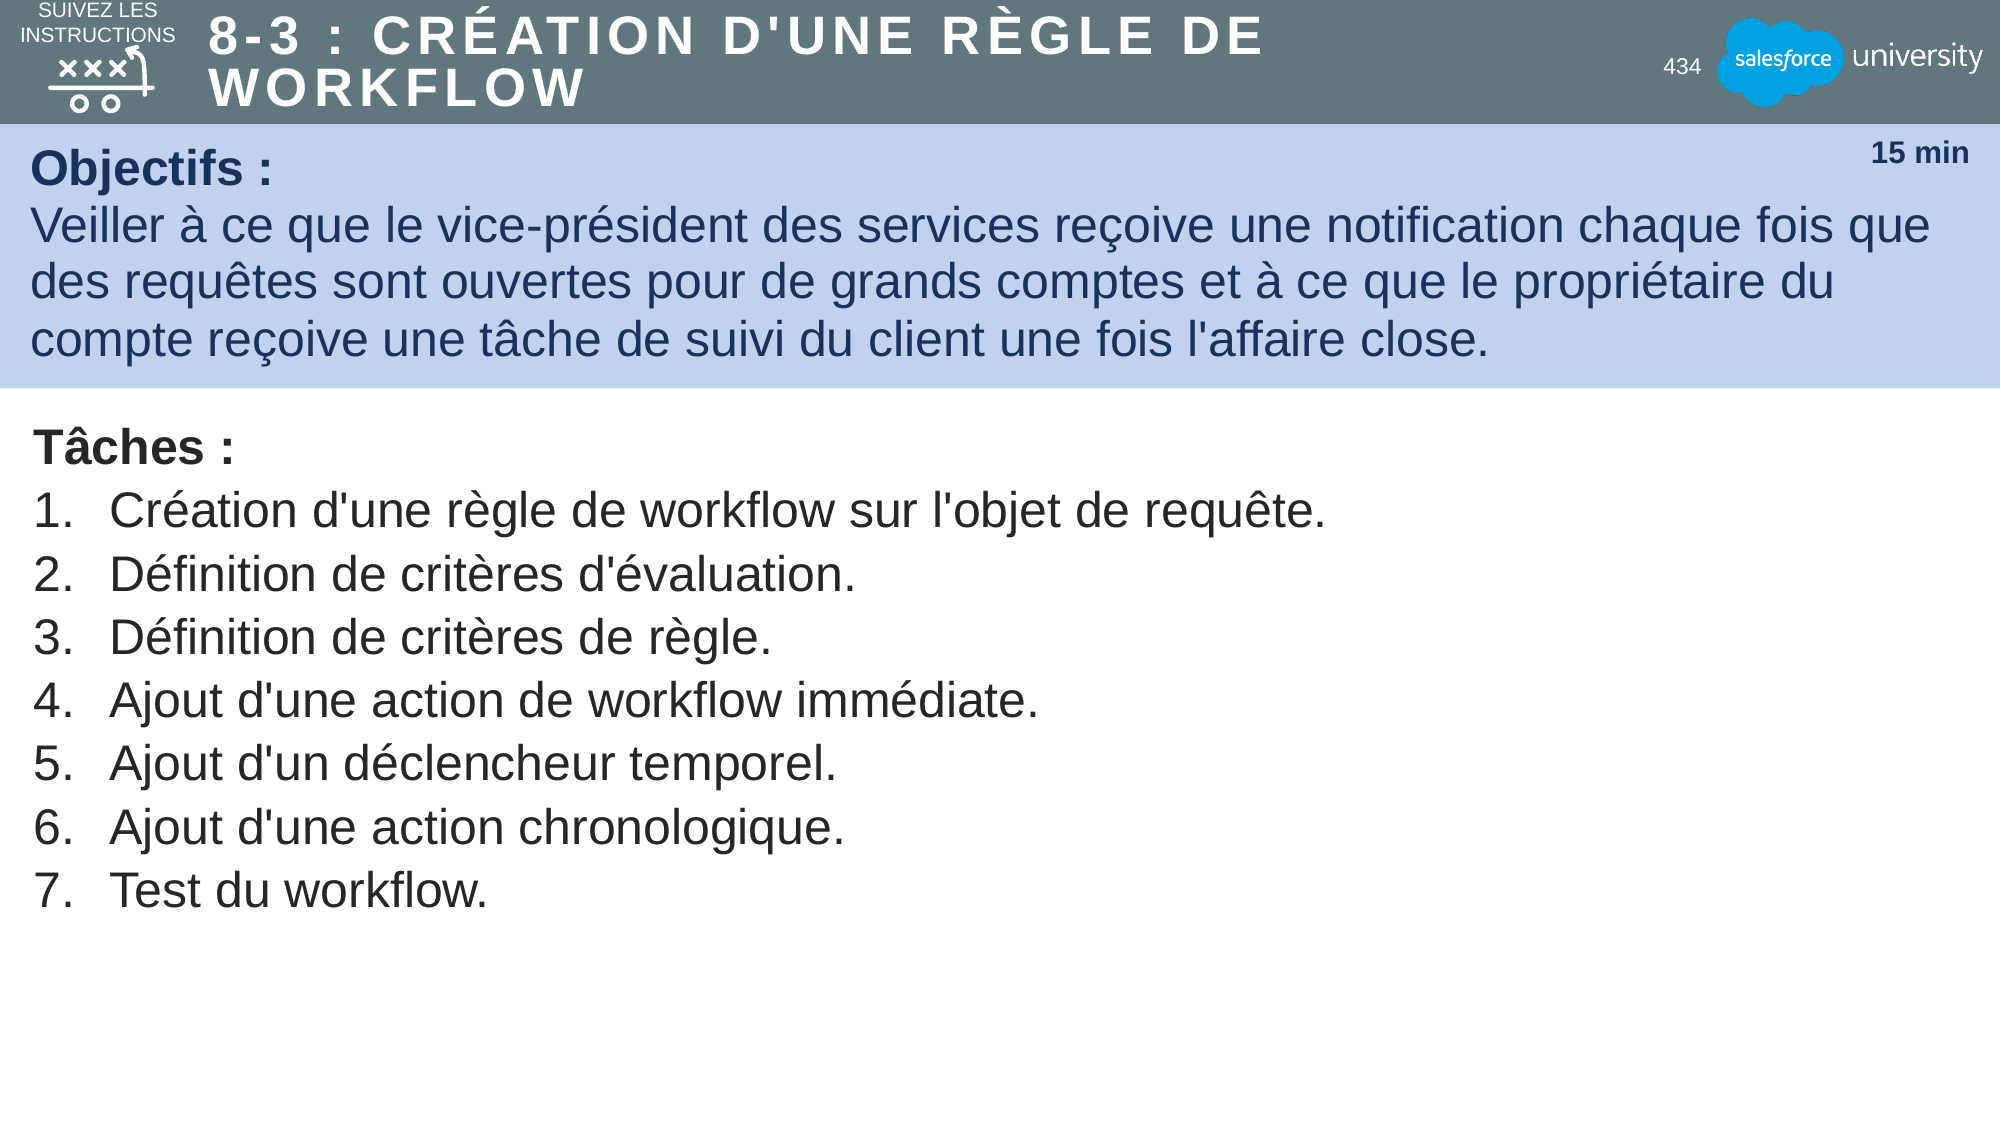

SUIVEZ LES INSTRUCTIONS
# 8-3 : Création d'une règle de workflow
434
Objectifs :
Veiller à ce que le vice-président des services reçoive une notification chaque fois que des requêtes sont ouvertes pour de grands comptes et à ce que le propriétaire du compte reçoive une tâche de suivi du client une fois l'affaire close.

15 min
Tâches :
Création d'une règle de workflow sur l'objet de requête.
Définition de critères d'évaluation.
Définition de critères de règle.
Ajout d'une action de workflow immédiate.
Ajout d'un déclencheur temporel.
Ajout d'une action chronologique.
Test du workflow.